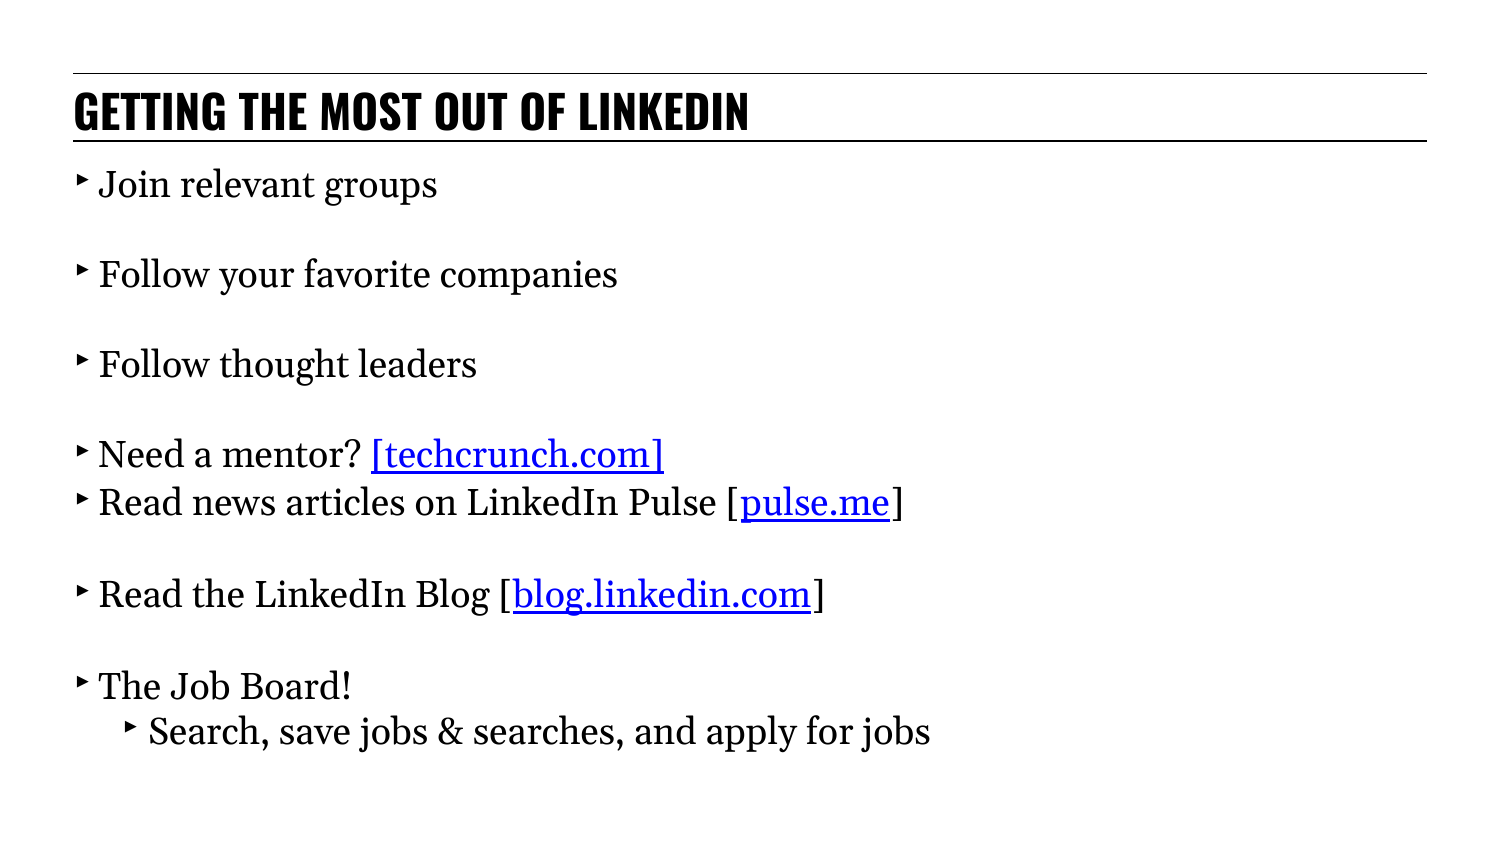

GETTING THE MOST OUT OF LINKEDIN

Join relevant groups
Follow your favorite companies
Follow thought leaders

Need a mentor? [techcrunch.com]
Read news articles on LinkedIn Pulse [pulse.me]
Read the LinkedIn Blog [blog.linkedin.com]
The Job Board!
Search, save jobs & searches, and apply for jobs